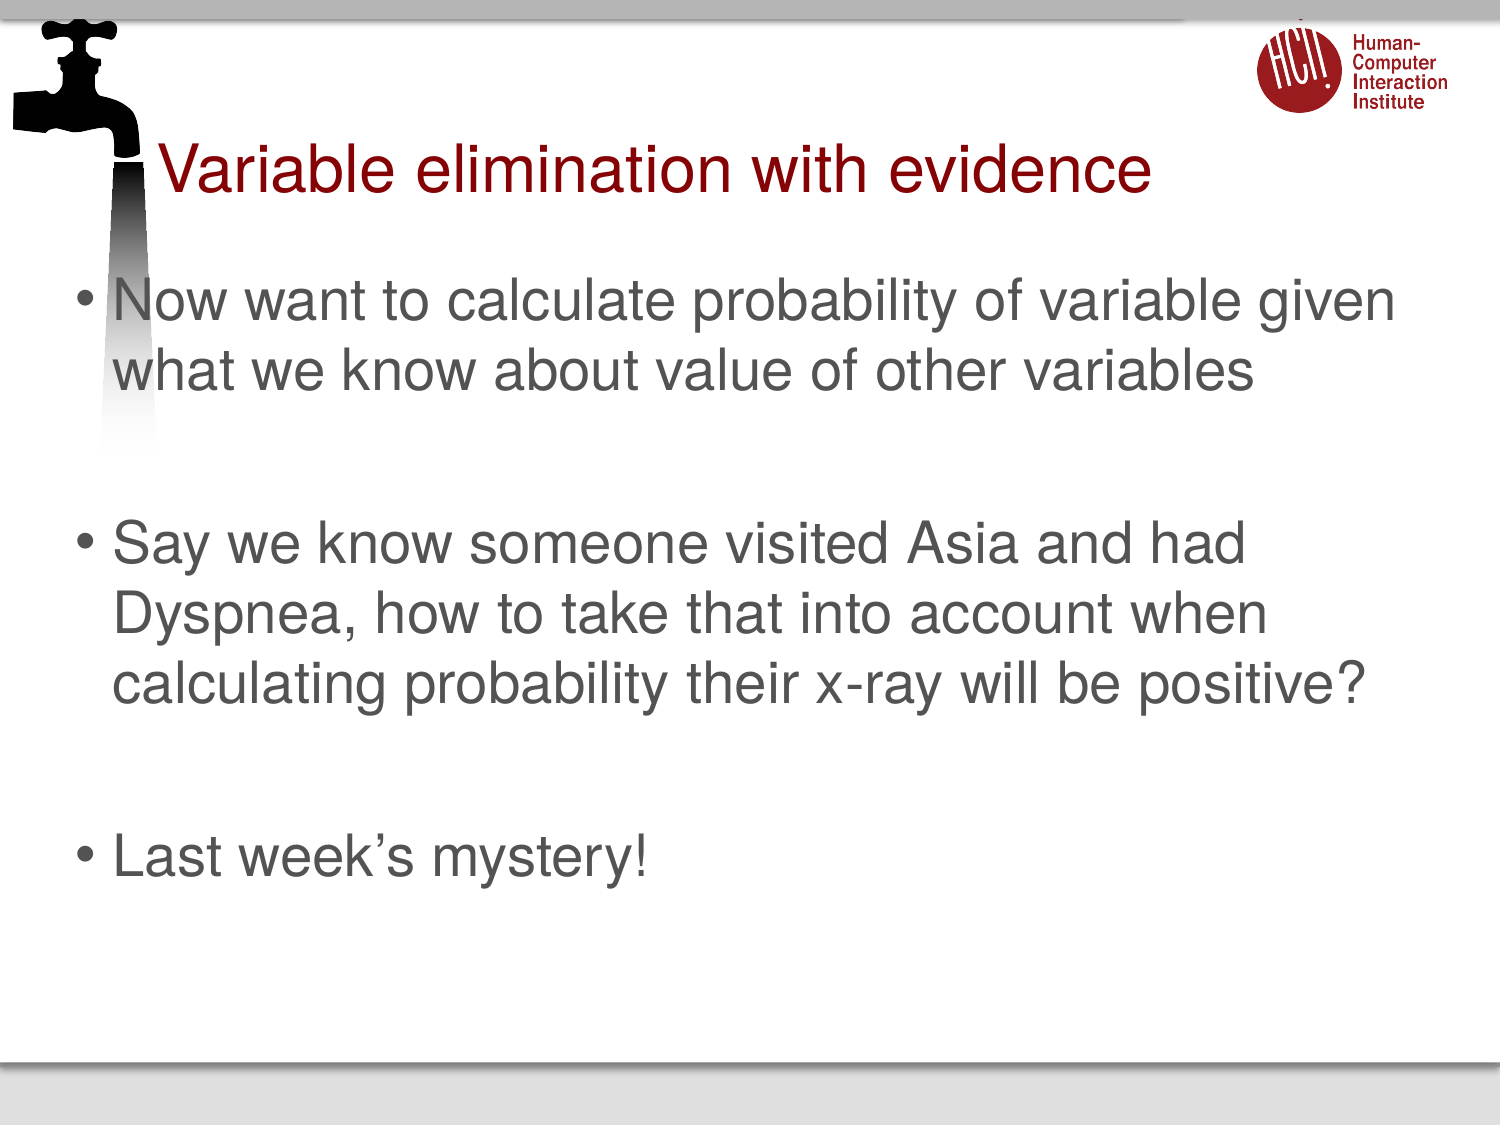

# Variable elimination with evidence
Now want to calculate probability of variable given what we know about value of other variables

Say we know someone visited Asia and had Dyspnea, how to take that into account when calculating probability their x-ray will be positive?

Last week’s mystery!